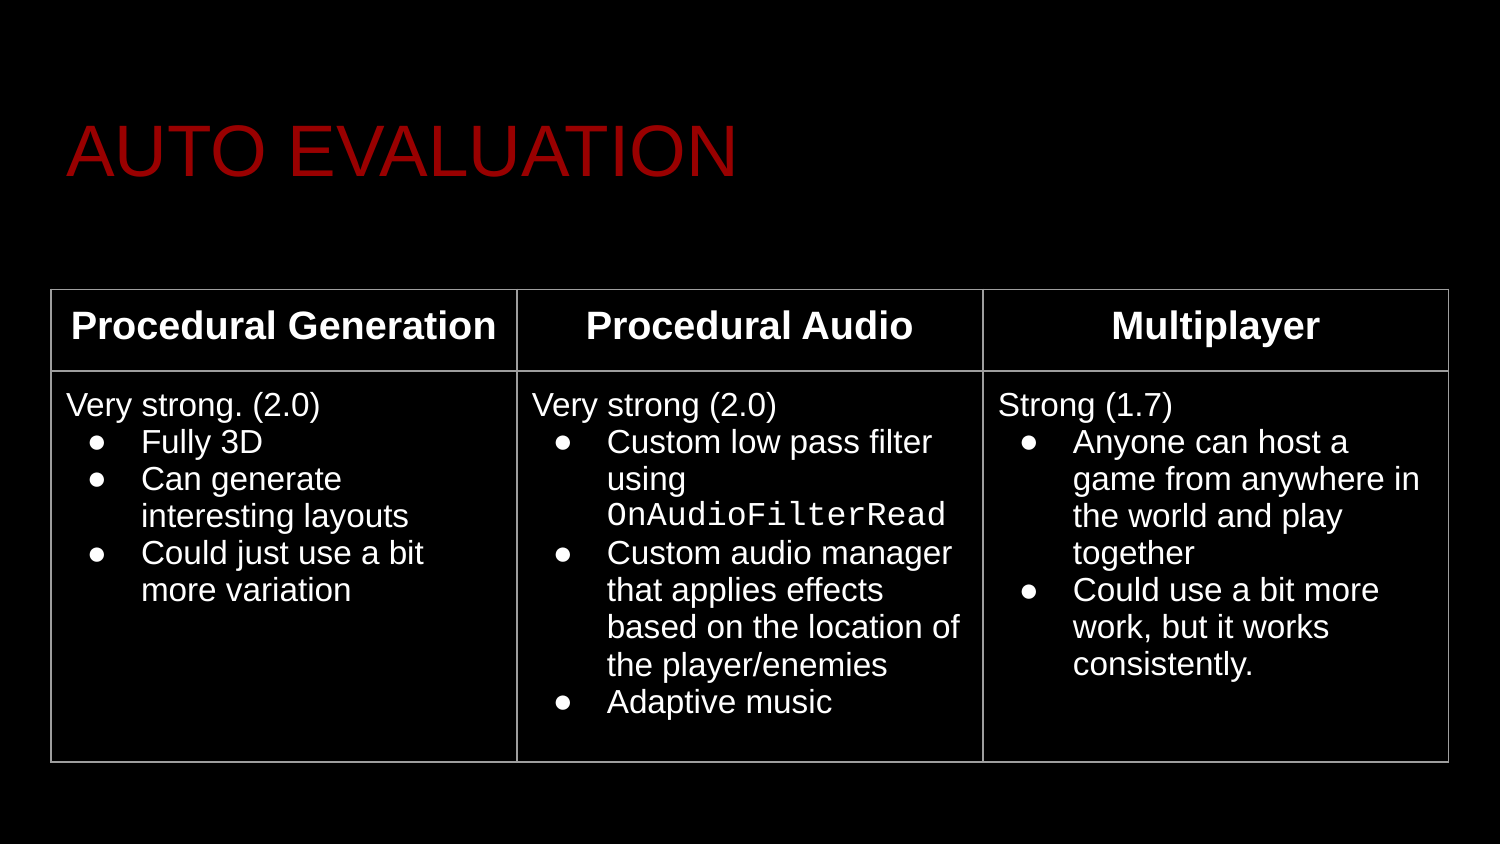

# AUTO EVALUATION
| Procedural Generation | Procedural Audio | Multiplayer |
| --- | --- | --- |
| Very strong. (2.0) Fully 3D Can generate interesting layouts Could just use a bit more variation | Very strong (2.0) Custom low pass filter using OnAudioFilterRead Custom audio manager that applies effects based on the location of the player/enemies Adaptive music | Strong (1.7) Anyone can host a game from anywhere in the world and play together Could use a bit more work, but it works consistently. |